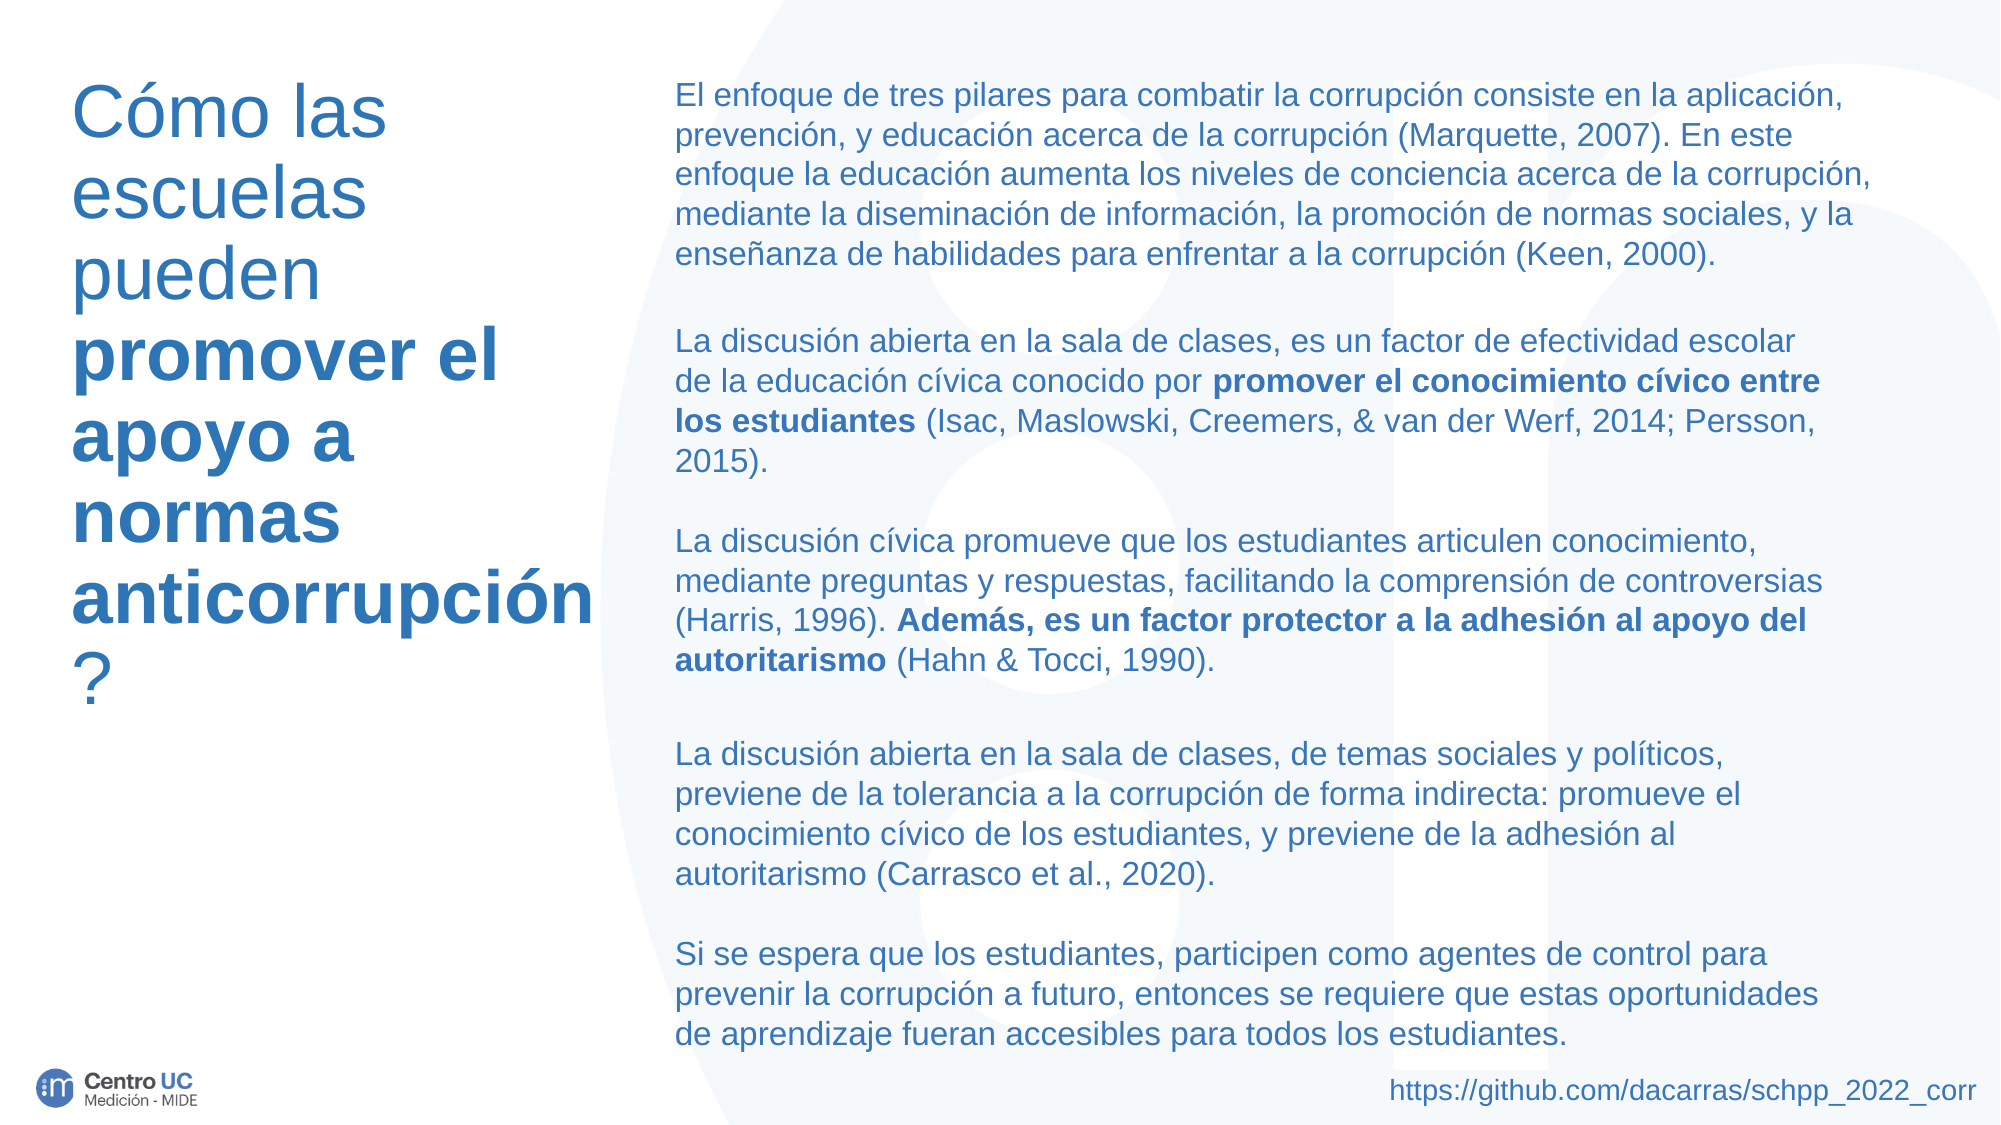

# Cómo las escuelas pueden promover el apoyo a normas anticorrupción?
El enfoque de tres pilares para combatir la corrupción consiste en la aplicación, prevención, y educación acerca de la corrupción (Marquette, 2007). En este enfoque la educación aumenta los niveles de conciencia acerca de la corrupción, mediante la diseminación de información, la promoción de normas sociales, y la enseñanza de habilidades para enfrentar a la corrupción (Keen, 2000).
La discusión abierta en la sala de clases, es un factor de efectividad escolar de la educación cívica conocido por promover el conocimiento cívico entre los estudiantes (Isac, Maslowski, Creemers, & van der Werf, 2014; Persson, 2015).

La discusión cívica promueve que los estudiantes articulen conocimiento, mediante preguntas y respuestas, facilitando la comprensión de controversias (Harris, 1996). Además, es un factor protector a la adhesión al apoyo del autoritarismo (Hahn & Tocci, 1990).
La discusión abierta en la sala de clases, de temas sociales y políticos, previene de la tolerancia a la corrupción de forma indirecta: promueve el conocimiento cívico de los estudiantes, y previene de la adhesión al autoritarismo (Carrasco et al., 2020).

Si se espera que los estudiantes, participen como agentes de control para prevenir la corrupción a futuro, entonces se requiere que estas oportunidades de aprendizaje fueran accesibles para todos los estudiantes.
https://github.com/dacarras/schpp_2022_corr